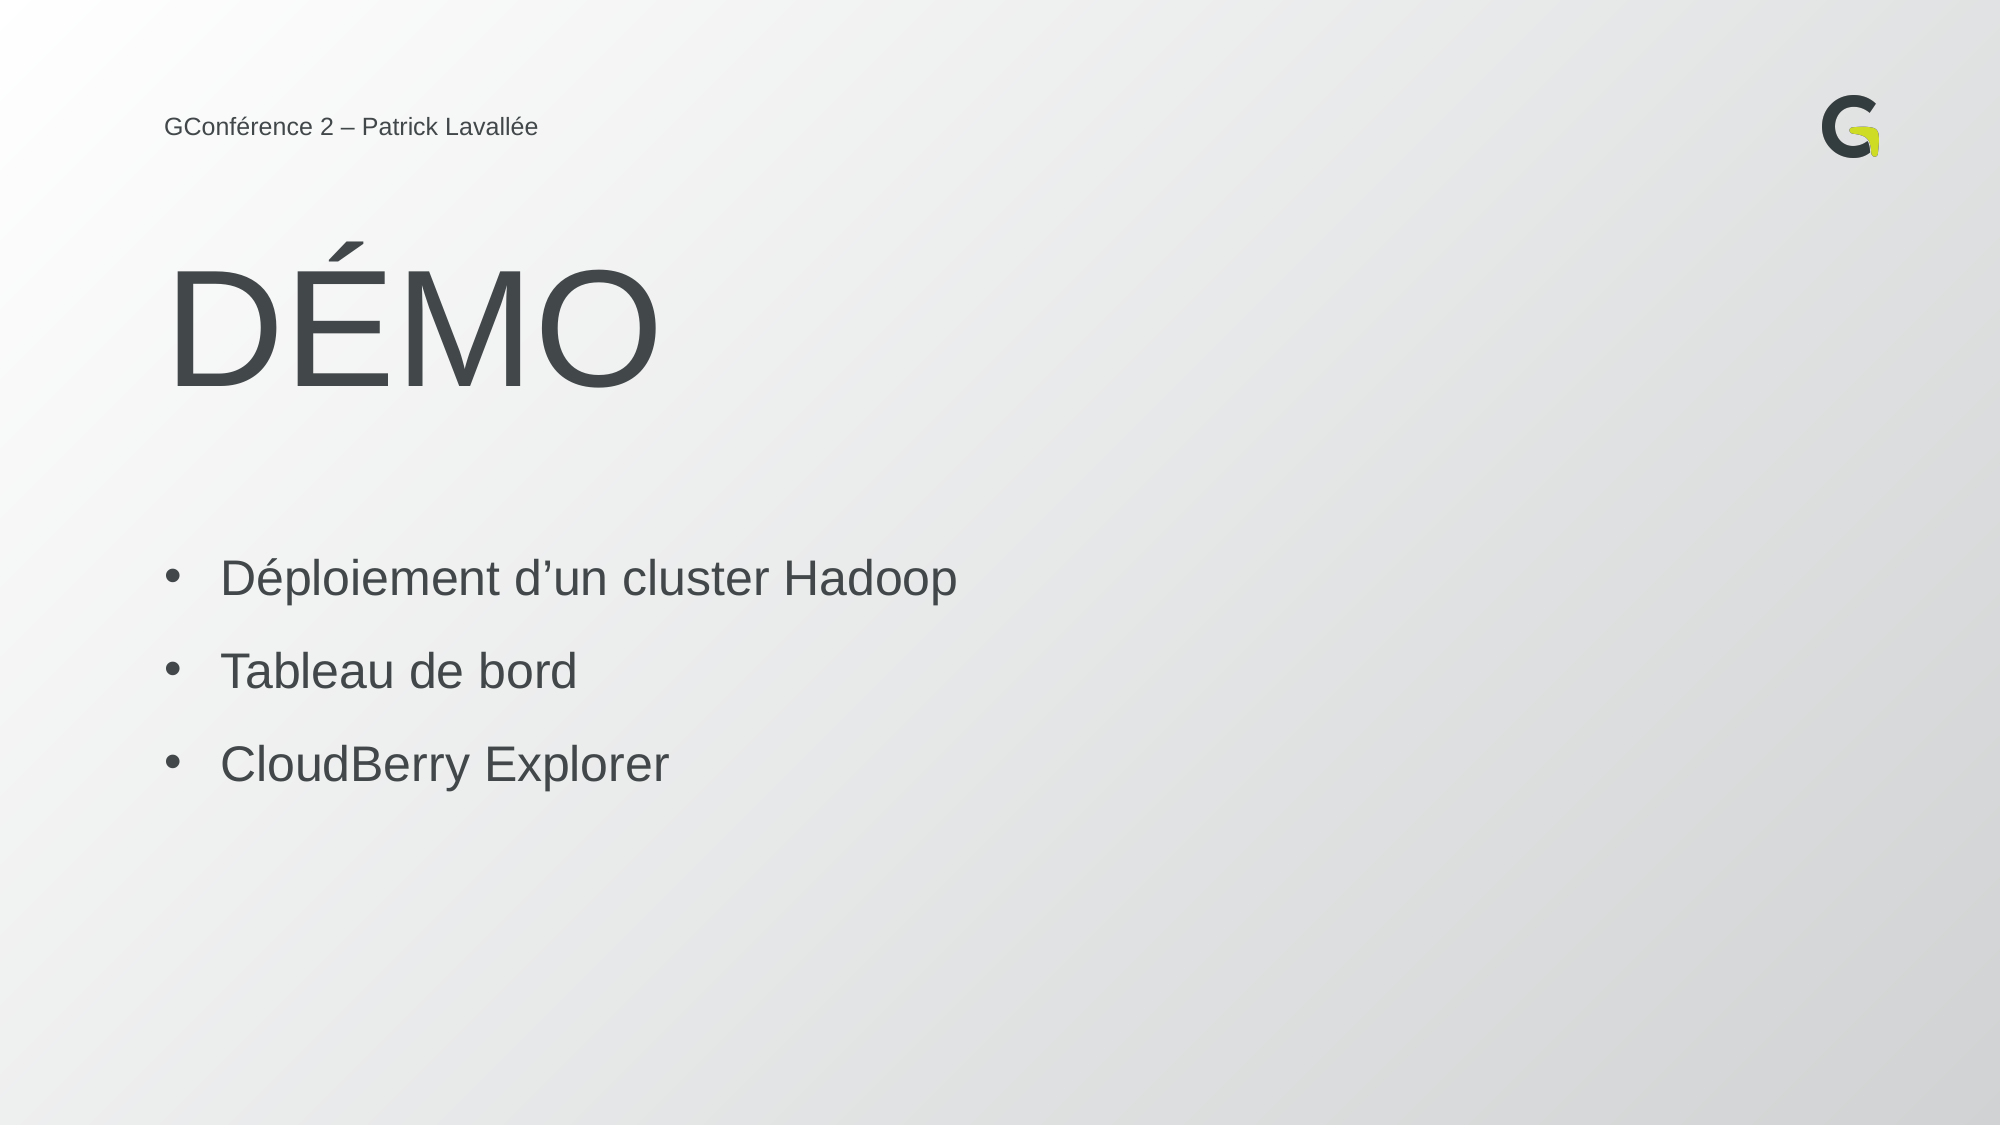

DÉMO

Déploiement d’un cluster Hadoop
Tableau de bord
CloudBerry Explorer